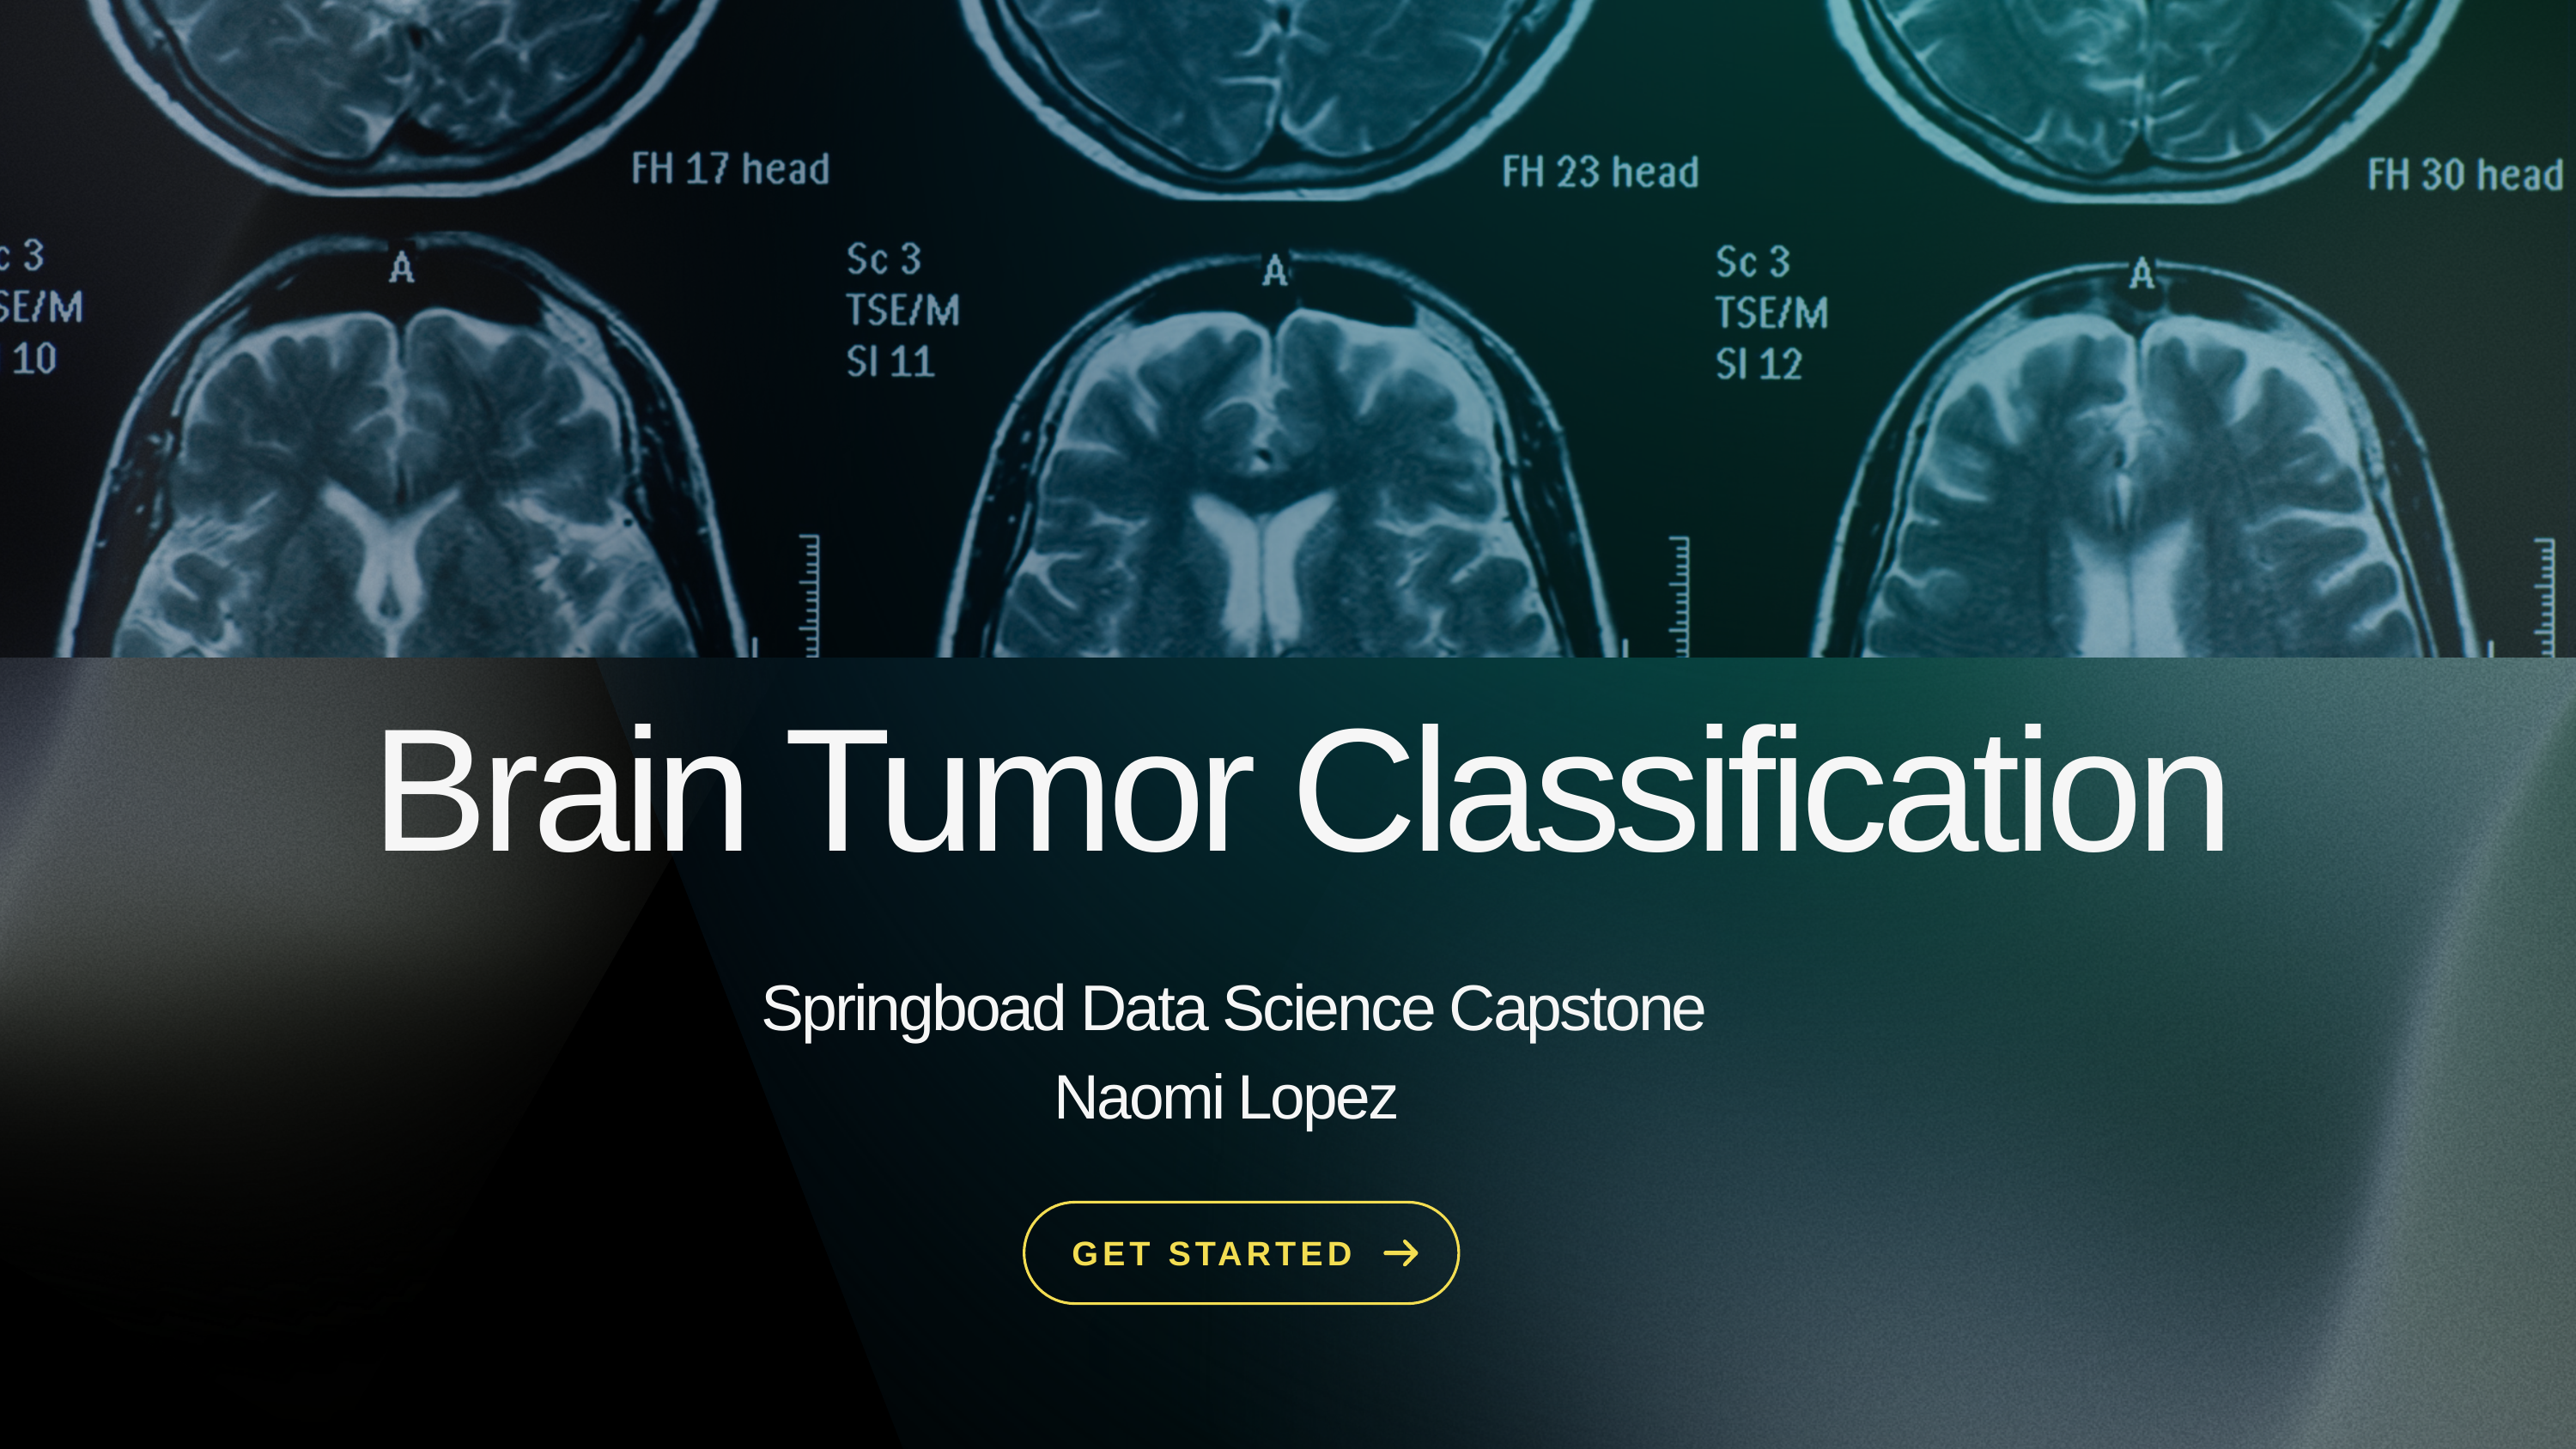

Brain Tumor Classification
Springboad Data Science Capstone
Naomi Lopez

GET STARTED